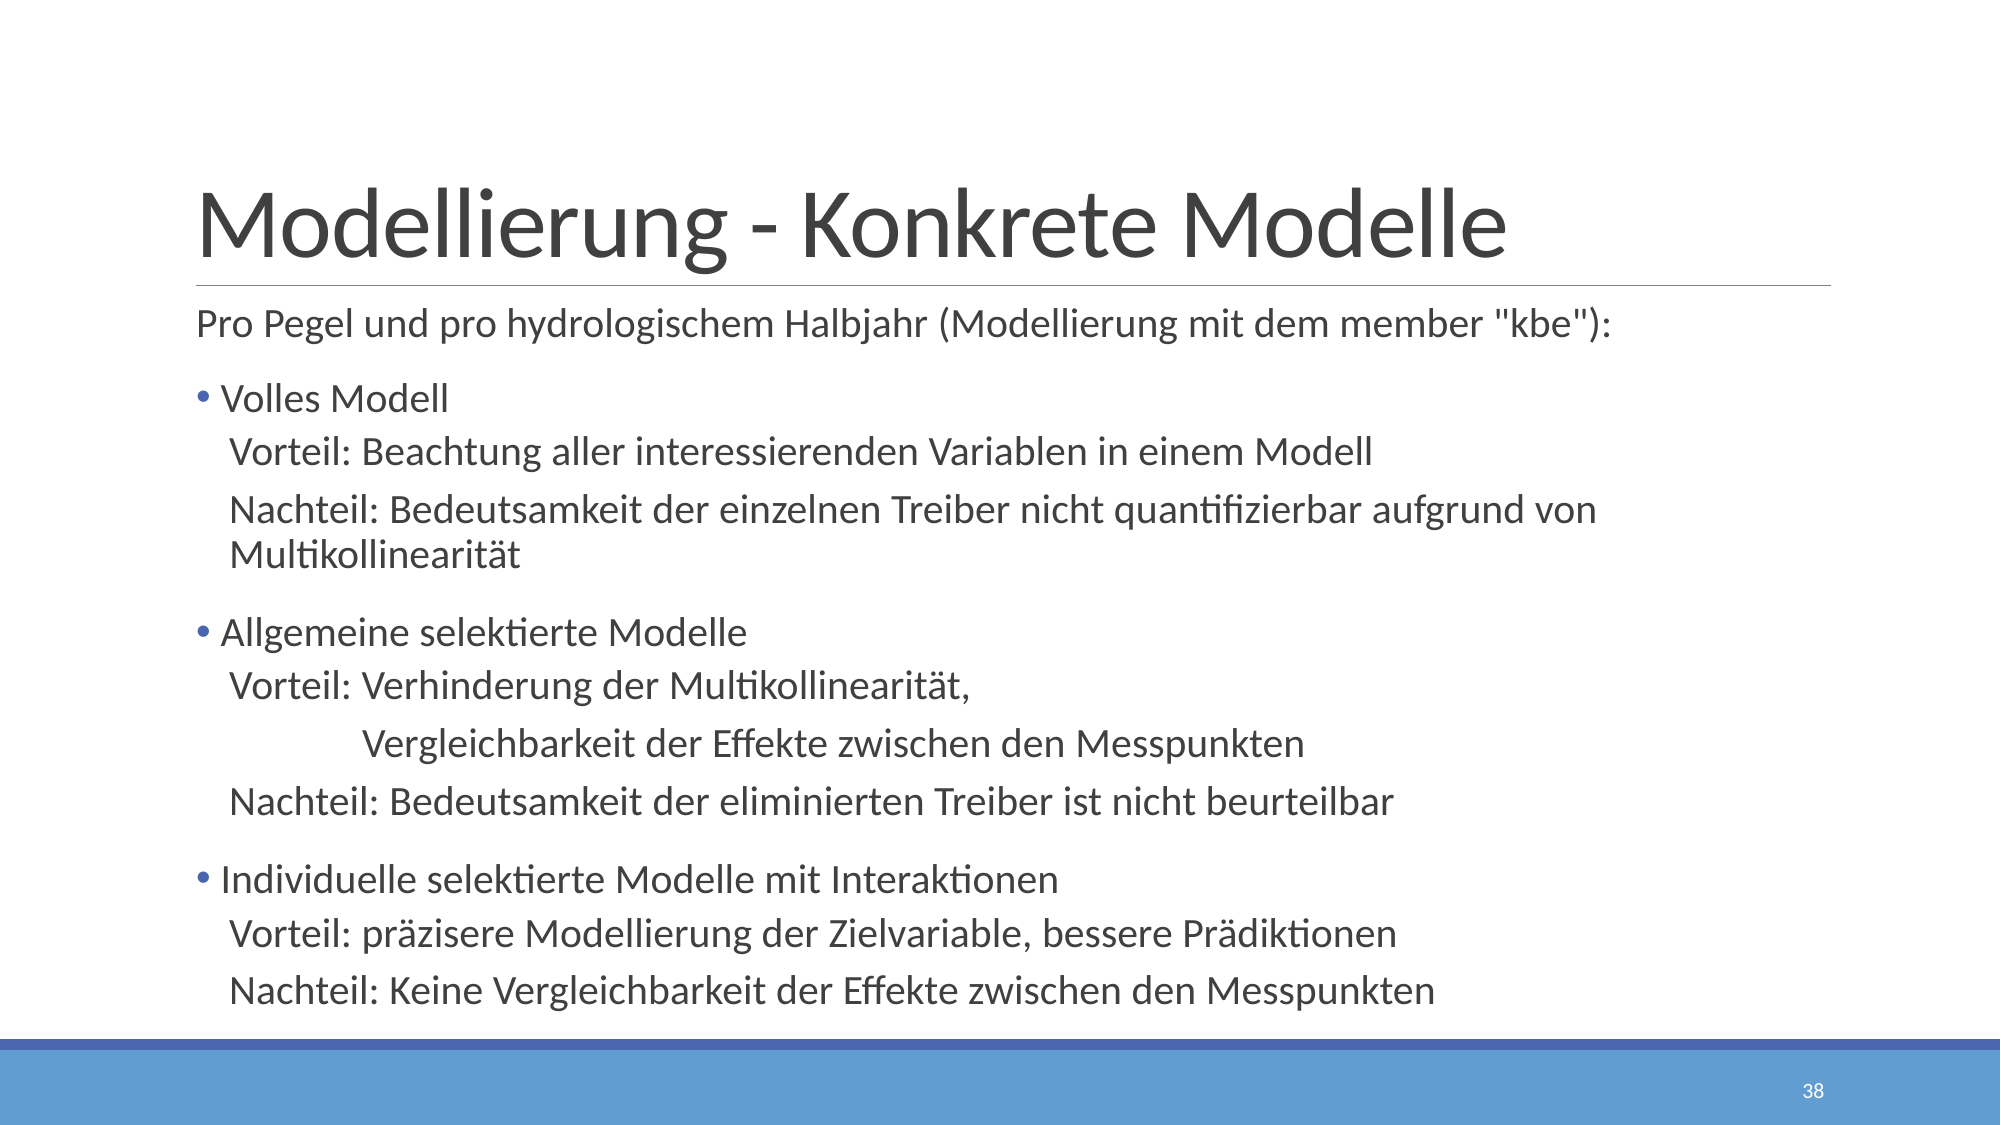

# Modellierung - Konkrete Modelle
Pro Pegel und pro hydrologischem Halbjahr (Modellierung mit dem member "kbe"):
 Volles Modell
Vorteil: Beachtung aller interessierenden Variablen in einem Modell
Nachteil: Bedeutsamkeit der einzelnen Treiber nicht quantifizierbar aufgrund von Multikollinearität
 Allgemeine selektierte Modelle
Vorteil: Verhinderung der Multikollinearität,
              Vergleichbarkeit der Effekte zwischen den Messpunkten
Nachteil: Bedeutsamkeit der eliminierten Treiber ist nicht beurteilbar
 Individuelle selektierte Modelle mit Interaktionen
Vorteil: präzisere Modellierung der Zielvariable, bessere Prädiktionen
Nachteil: Keine Vergleichbarkeit der Effekte zwischen den Messpunkten

38